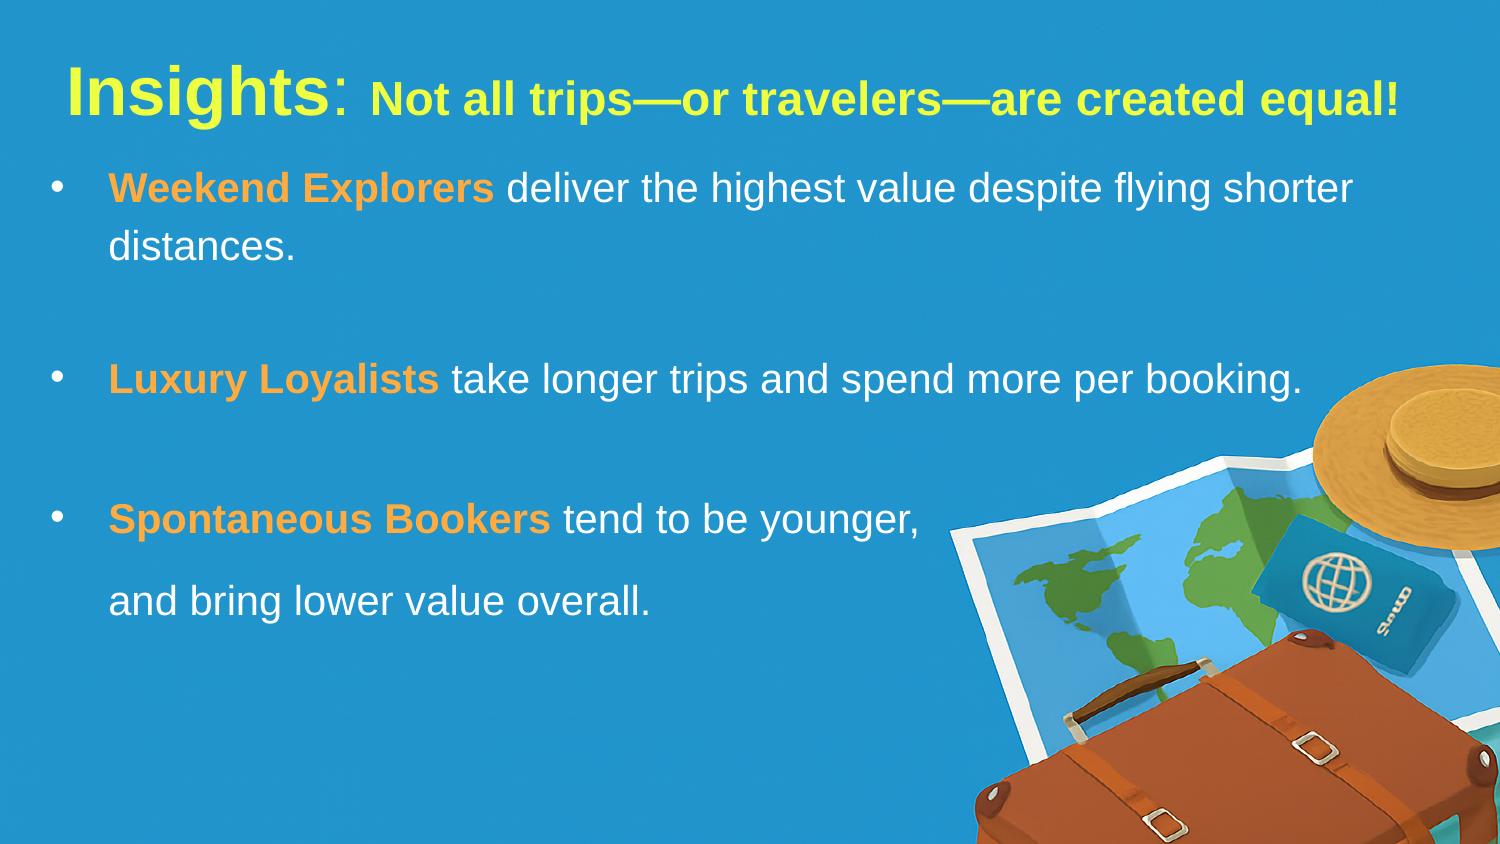

# Insights: Not all trips—or travelers—are created equal!

Weekend Explorers deliver the highest value despite flying shorter distances.
Luxury Loyalists take longer trips and spend more per booking.
Spontaneous Bookers tend to be younger,
and bring lower value overall.